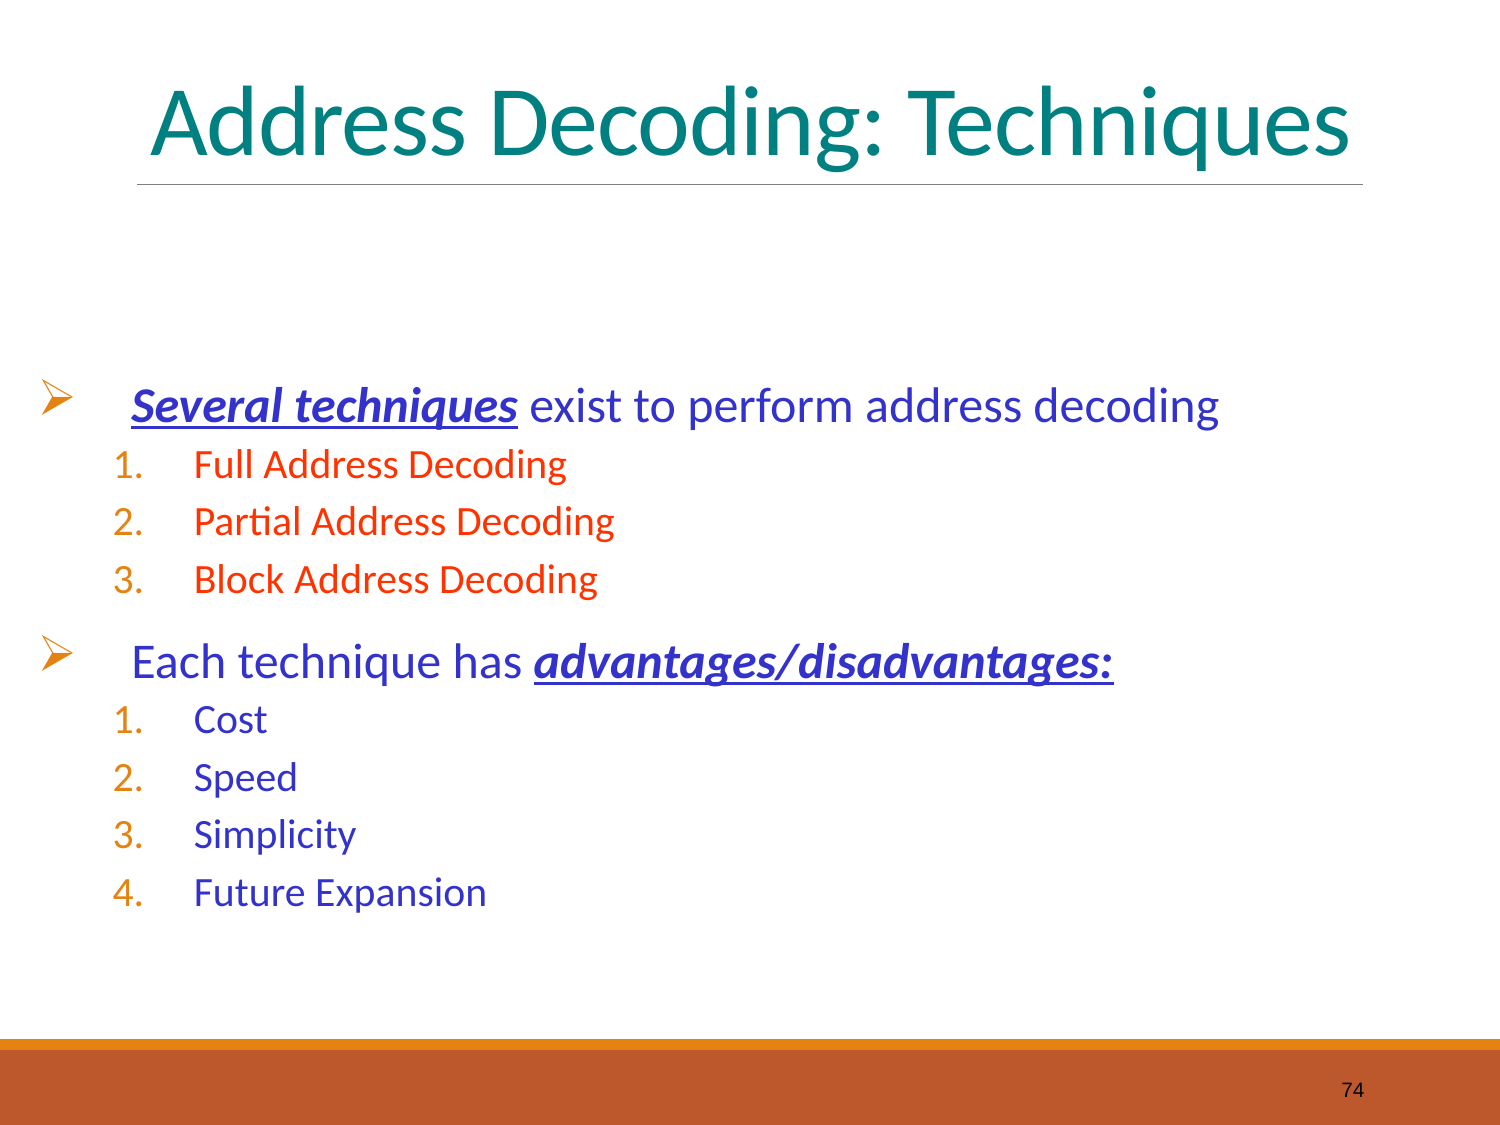

# Address Decoding: Techniques

Several techniques exist to perform address decoding
Full Address Decoding
Partial Address Decoding
Block Address Decoding
Each technique has advantages/disadvantages:
Cost
Speed
Simplicity
Future Expansion
74